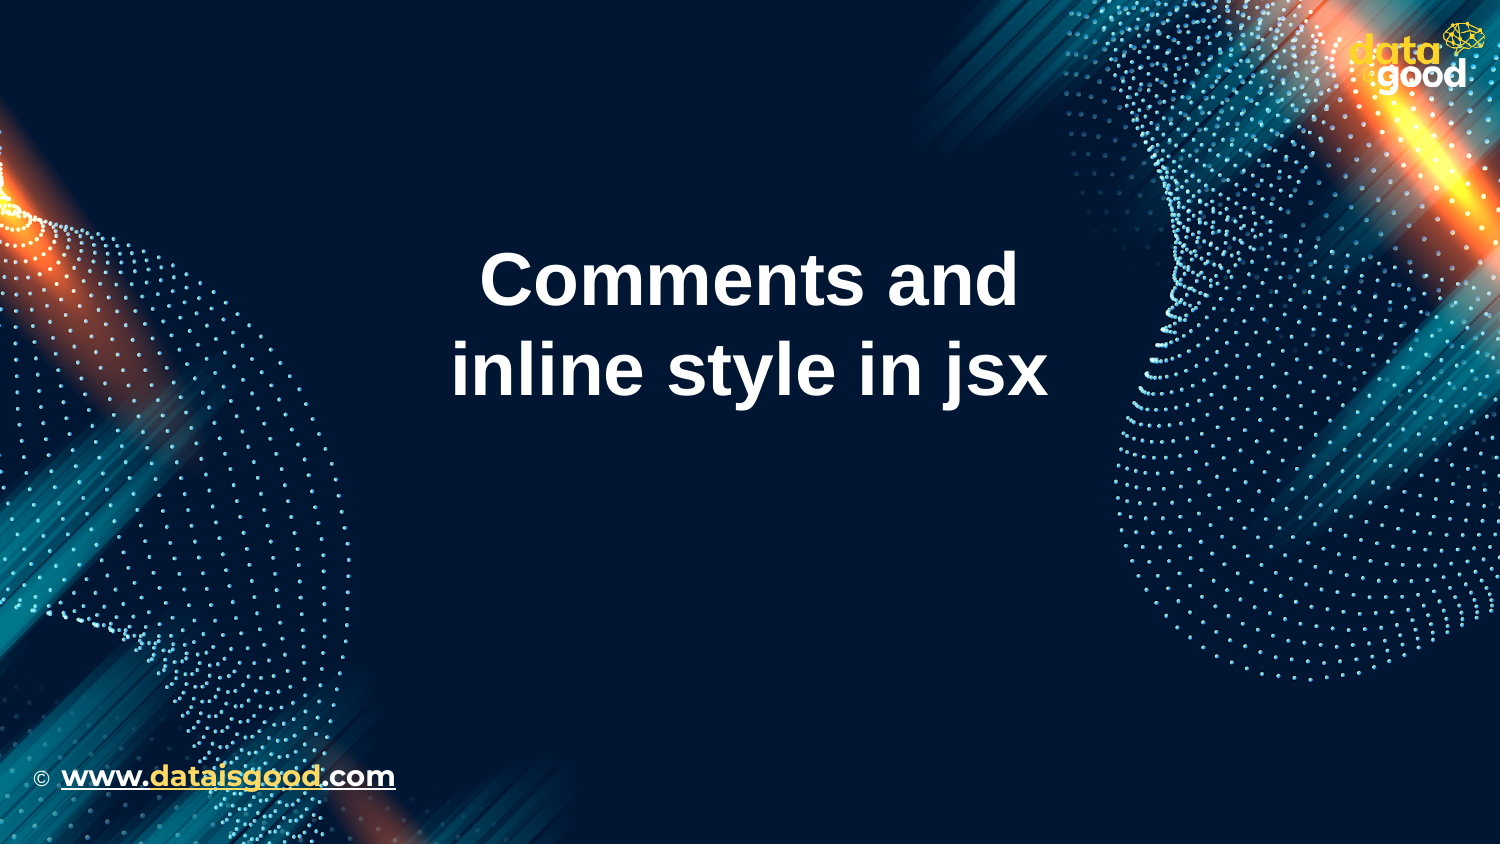

# Comments and inline style in jsx